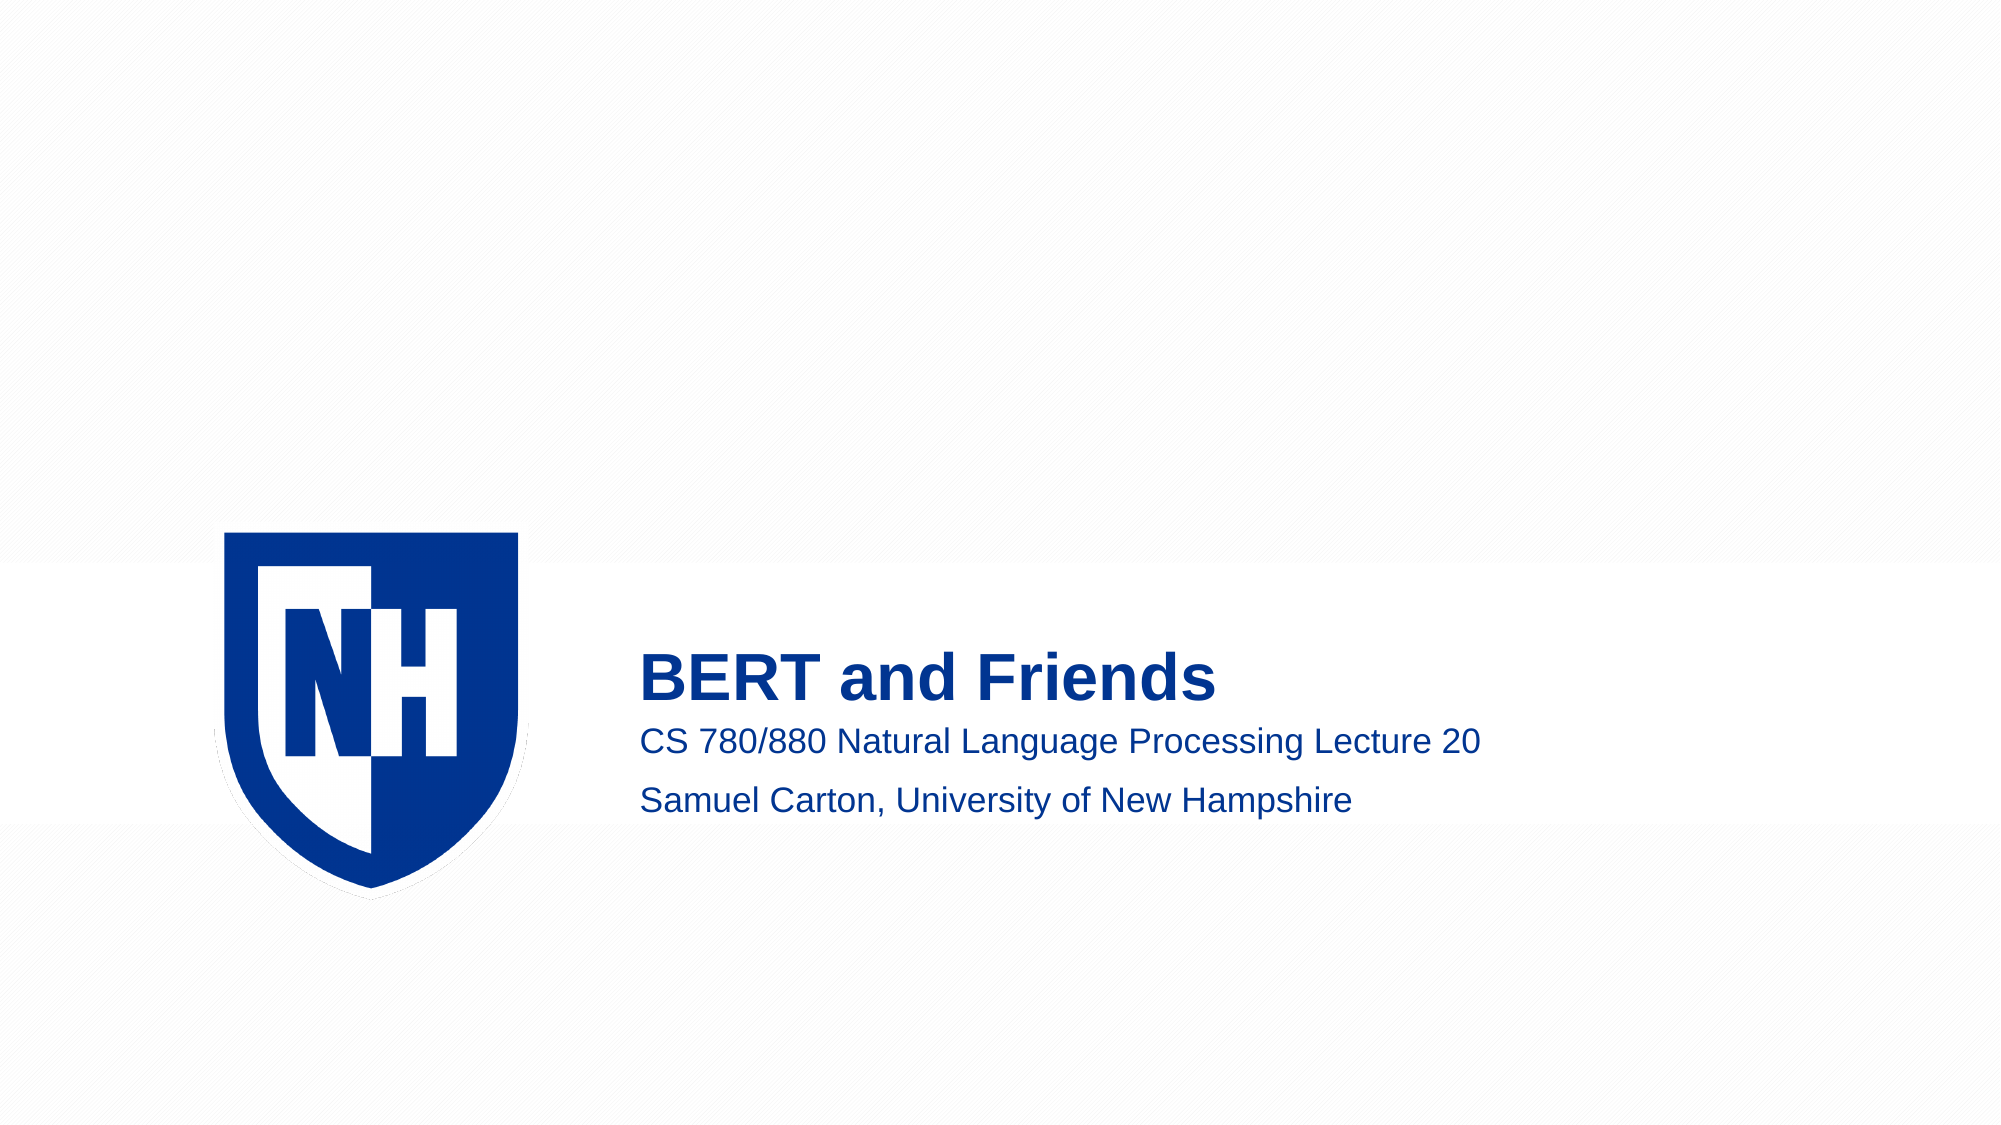

# BERT and Friends
CS 780/880 Natural Language Processing Lecture 20
Samuel Carton, University of New Hampshire